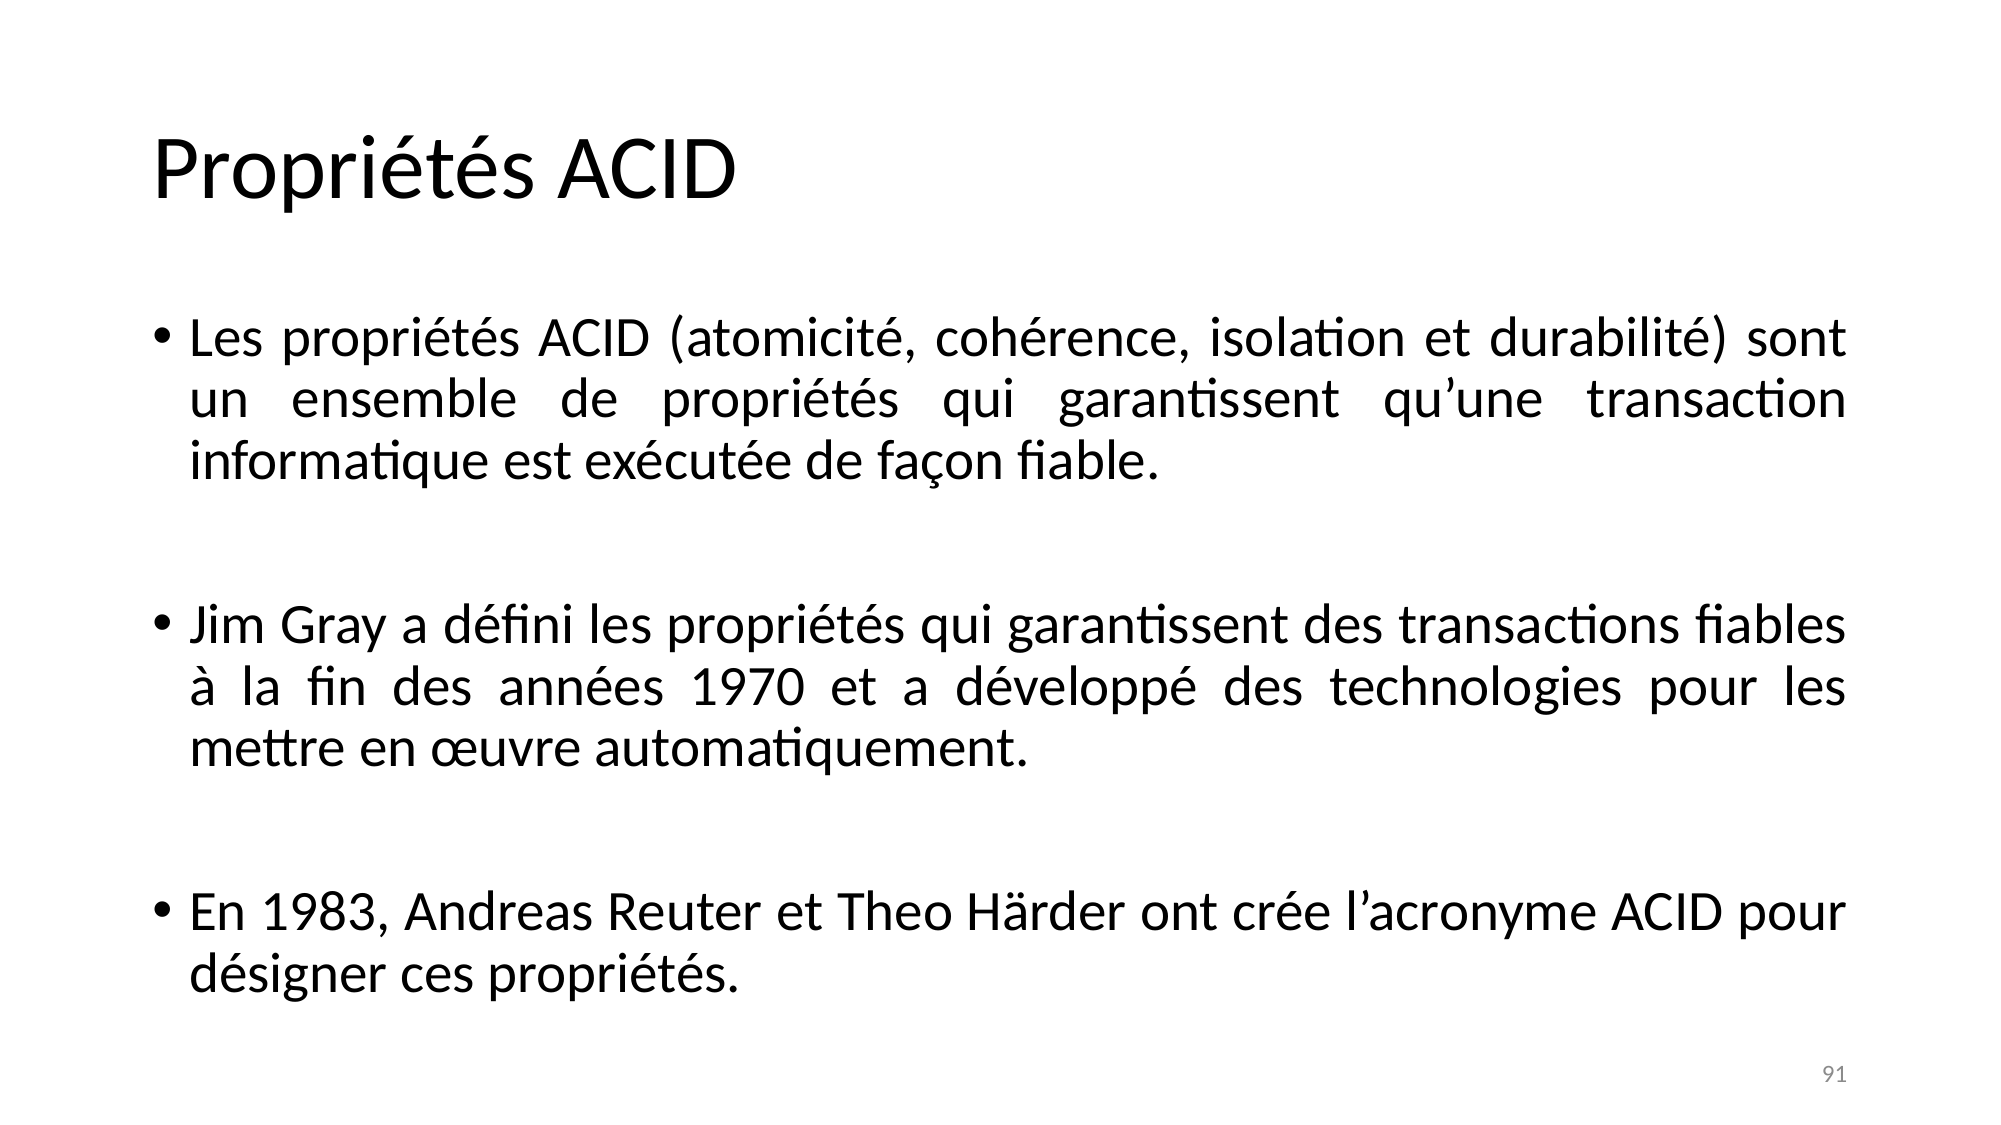

# Propriétés ACID
Les propriétés ACID (atomicité, cohérence, isolation et durabilité) sont un ensemble de propriétés qui garantissent qu’une transaction informatique est exécutée de façon fiable.

Jim Gray a défini les propriétés qui garantissent des transactions fiables à la fin des années 1970 et a développé des technologies pour les mettre en œuvre automatiquement.

En 1983, Andreas Reuter et Theo Härder ont crée l’acronyme ACID pour désigner ces propriétés.

91